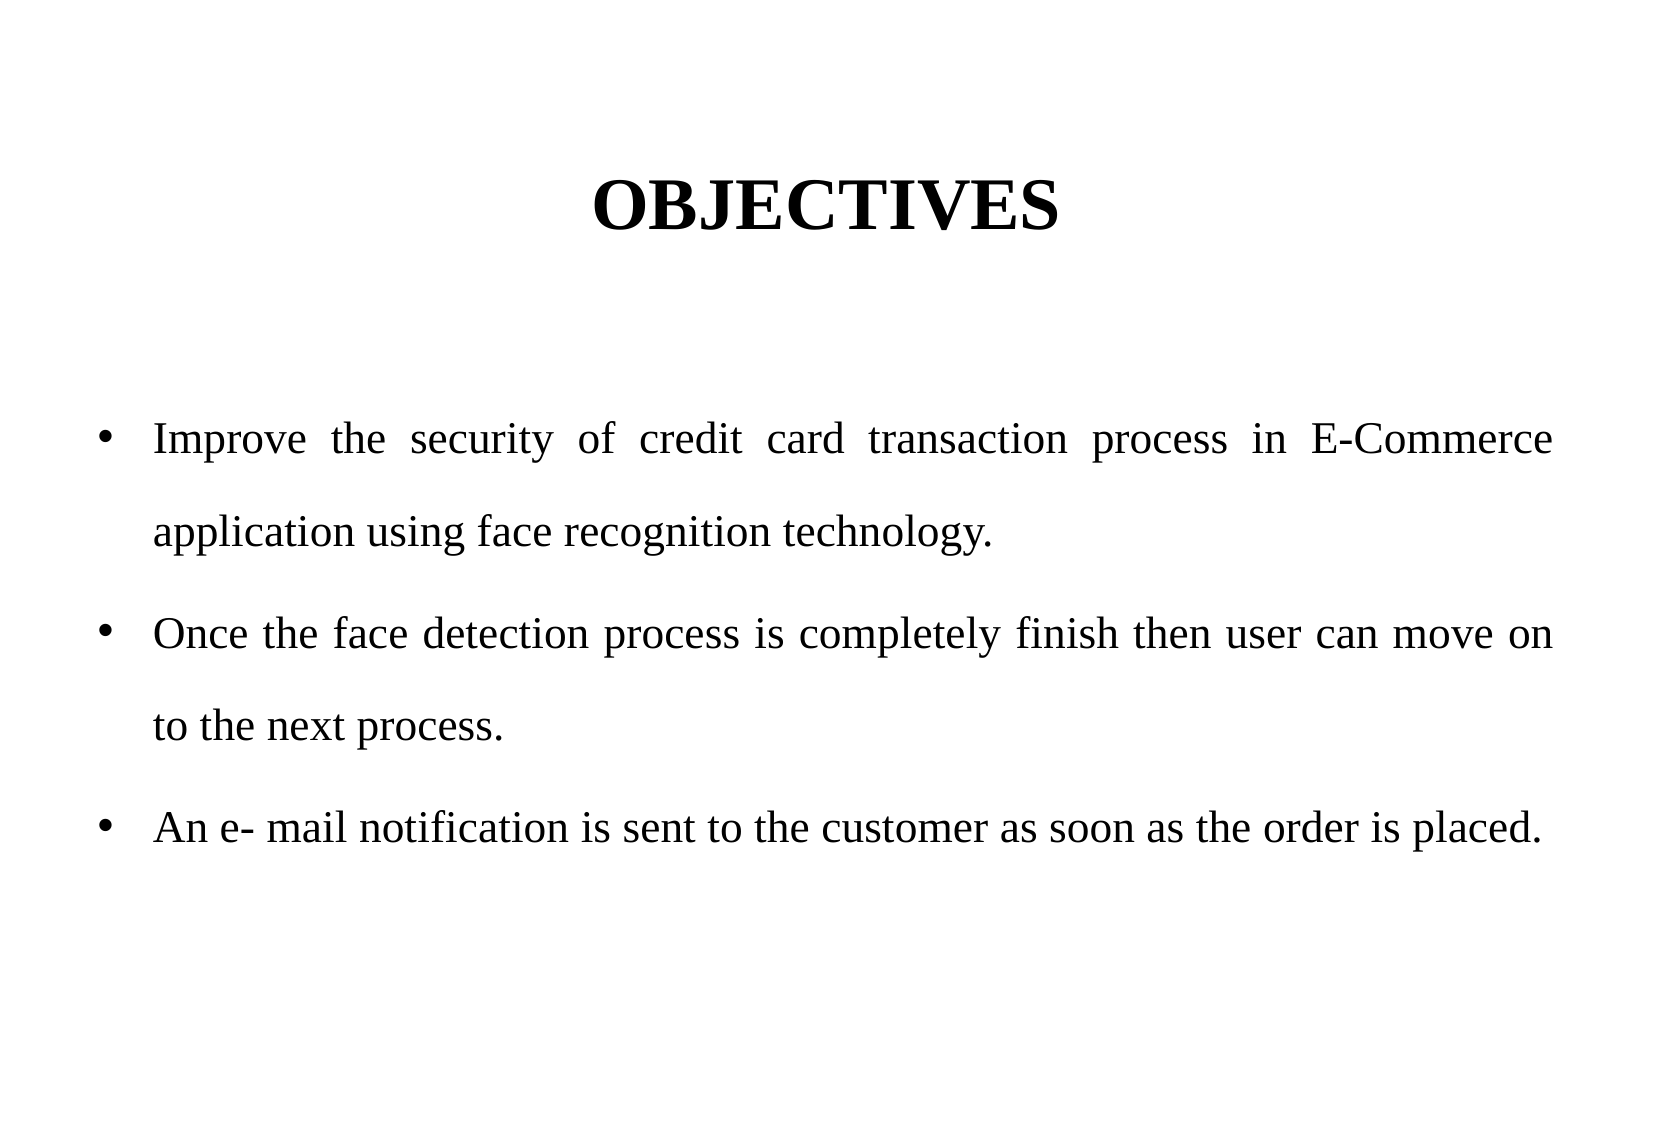

# OBJECTIVES
Improve the security of credit card transaction process in E-Commerce application using face recognition technology.
Once the face detection process is completely finish then user can move on to the next process.
An e- mail notification is sent to the customer as soon as the order is placed.